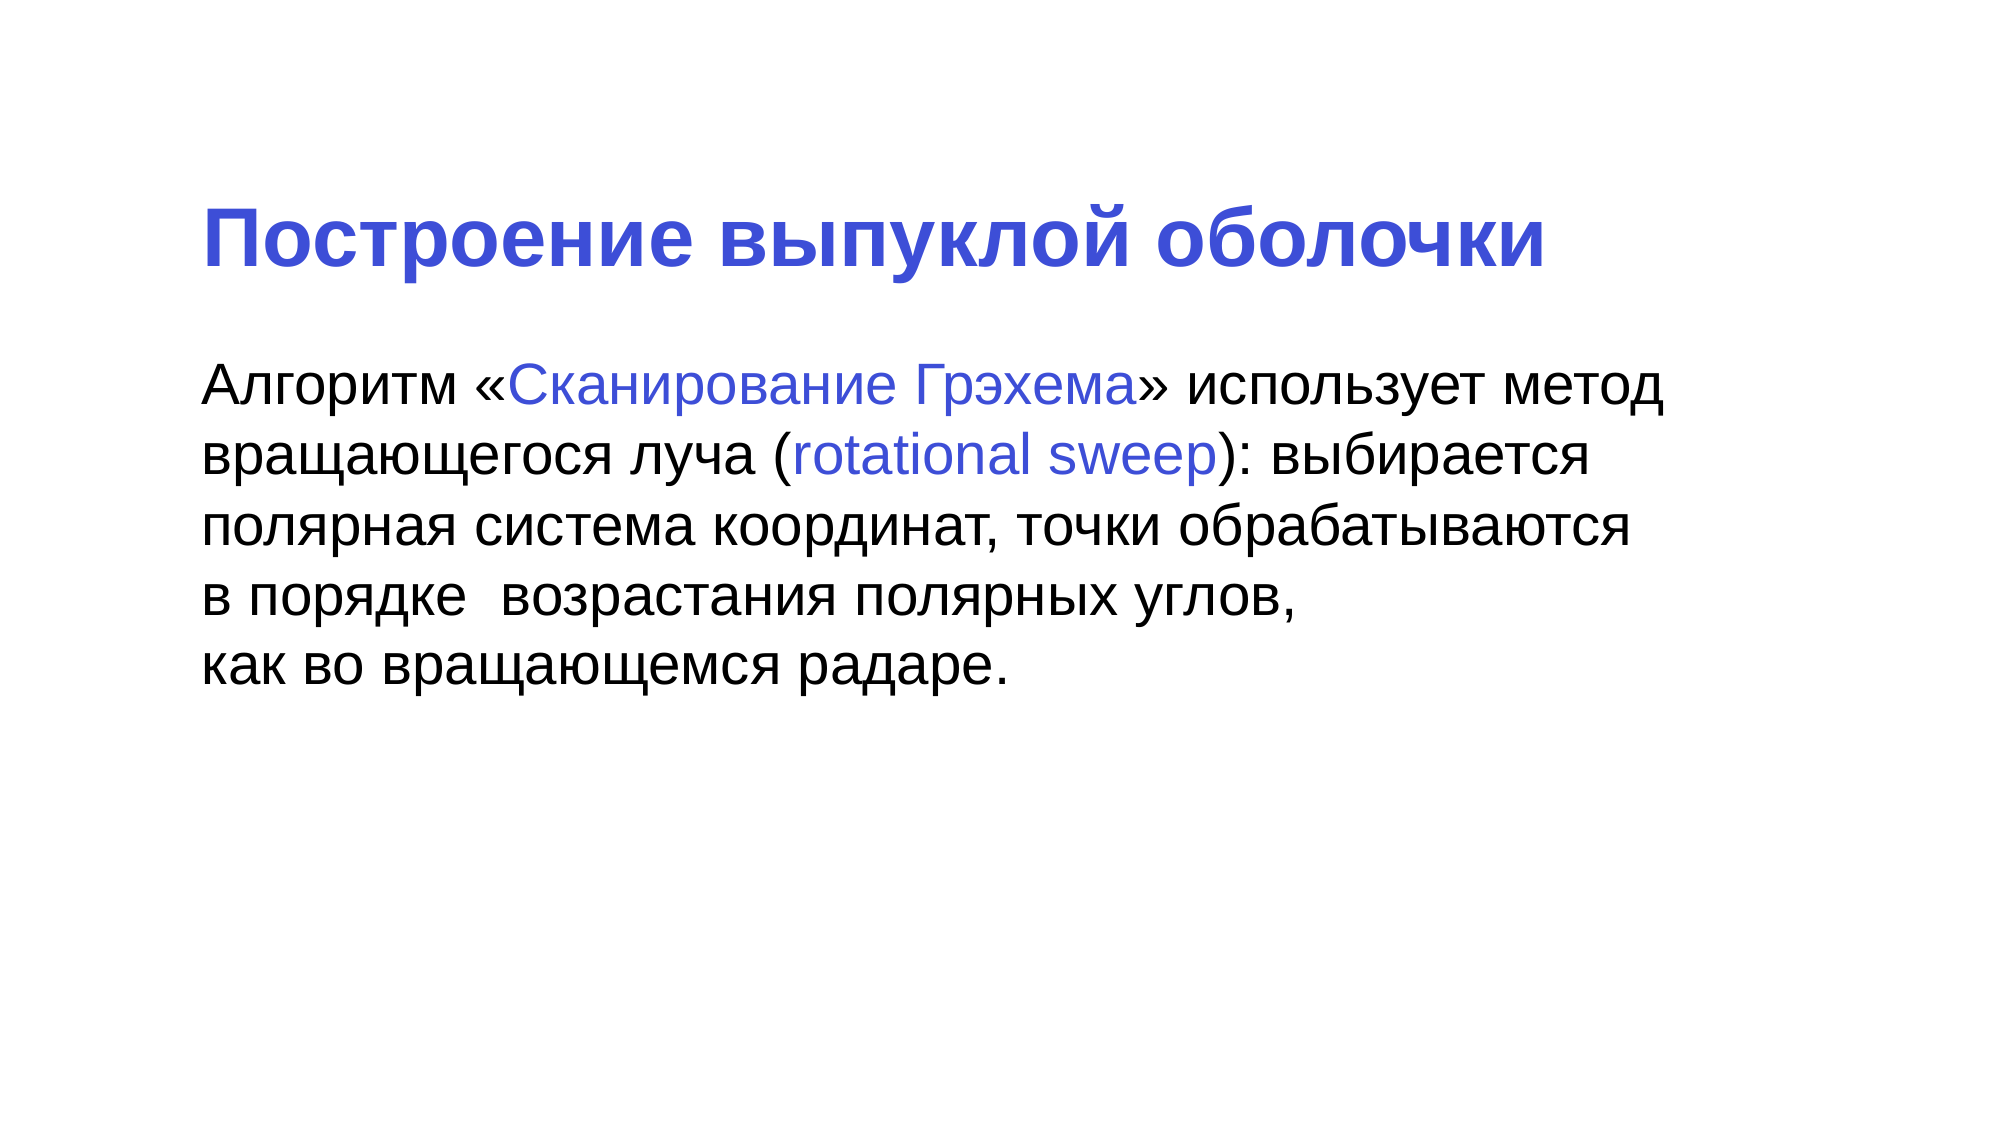

Построение выпуклой оболочки
Алгоритм «Сканирование Грэхема» использует метод  вращающегося луча (rotational sweep): выбирается полярная система координат, точки обрабатываются
в порядке  возрастания полярных углов,
как во вращающемся радаре.